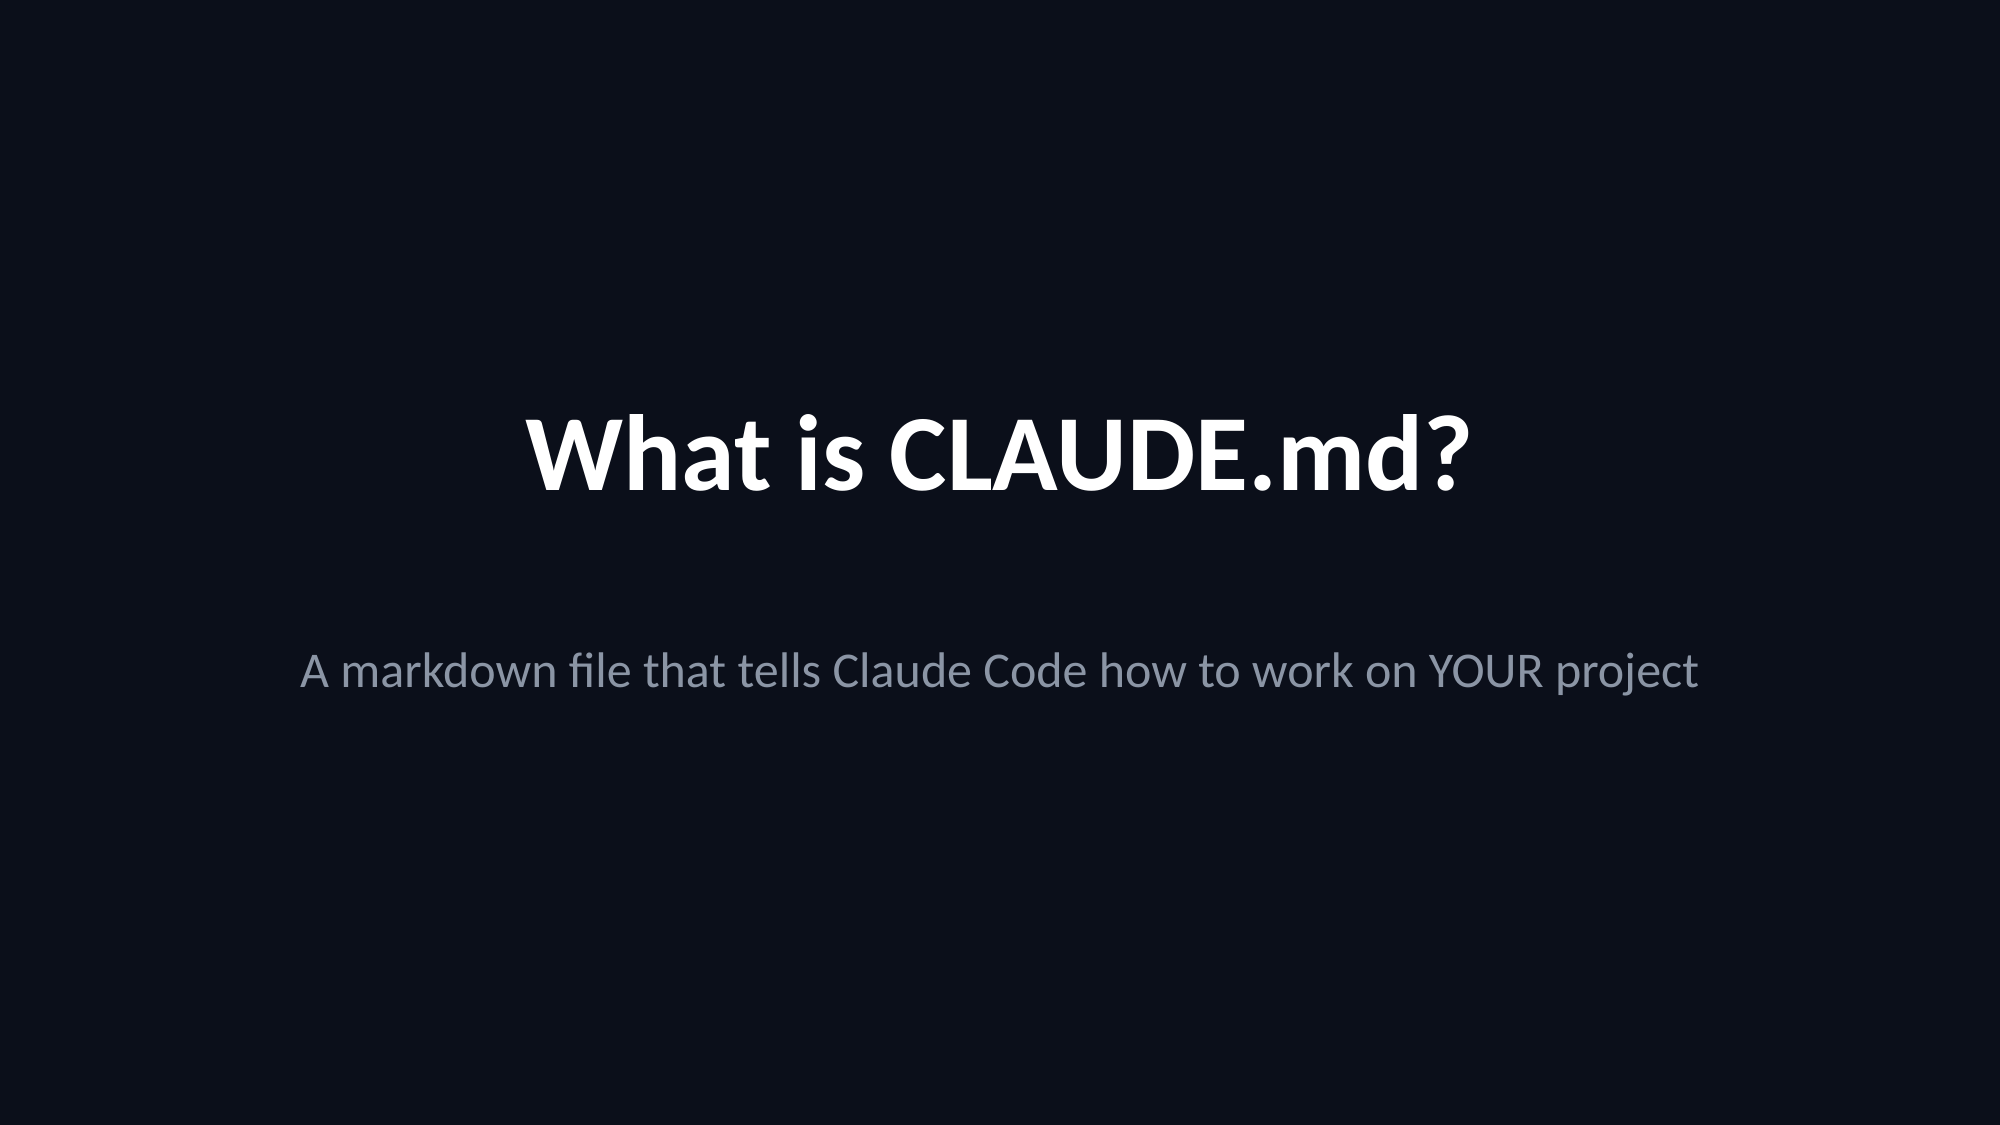

What is CLAUDE.md?
A markdown file that tells Claude Code how to work on YOUR project